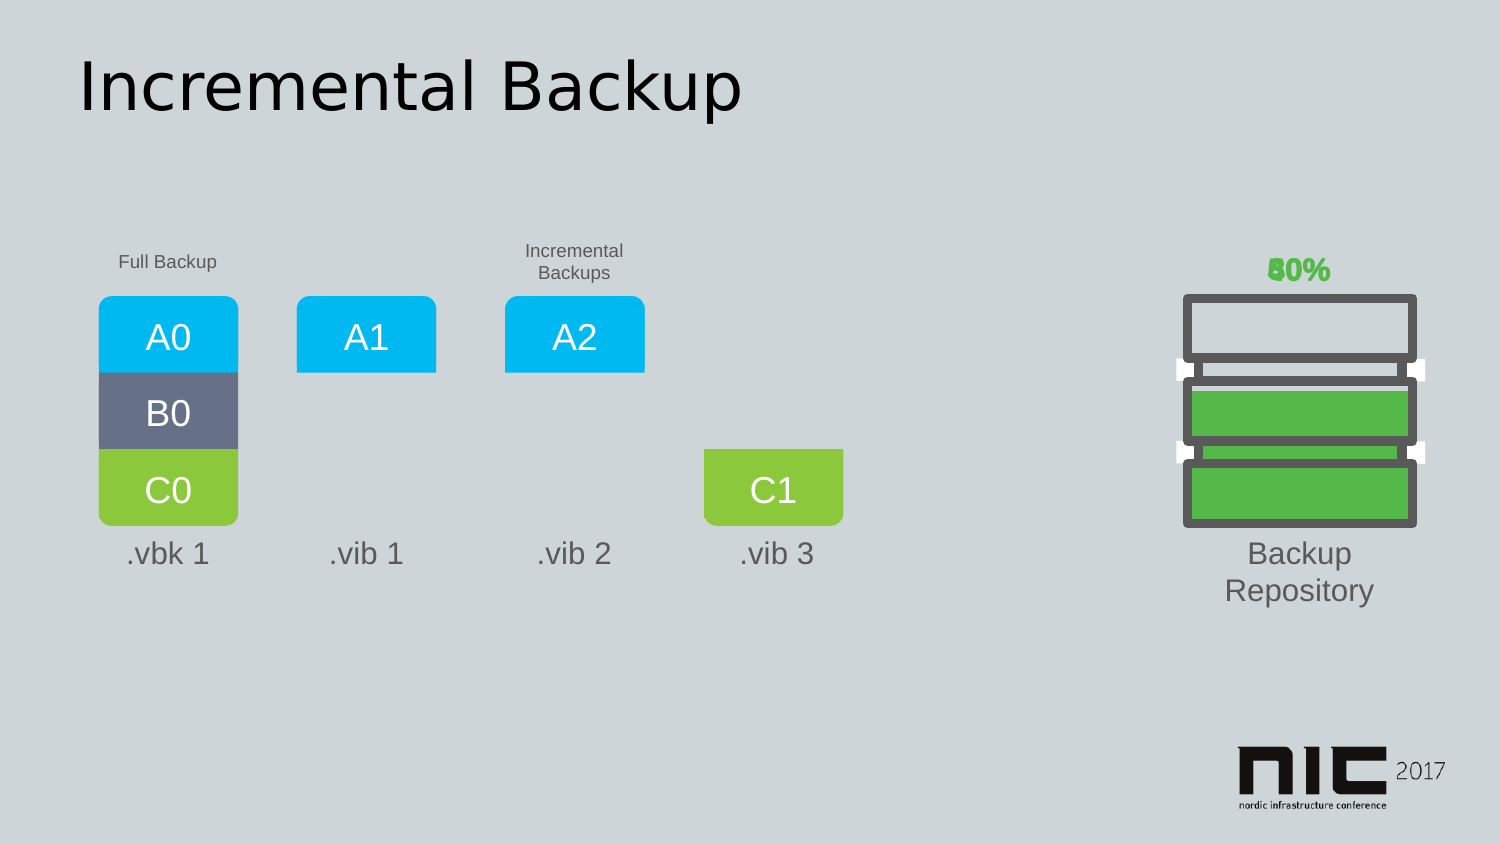

# Incremental Backup

Incremental Backups

A1
.vib 1
60%
50%
Full Backup

A0

B0

C0
.vbk 1
30%
40%

A2
.vib 2

C1
.vib 3

Backup Repository